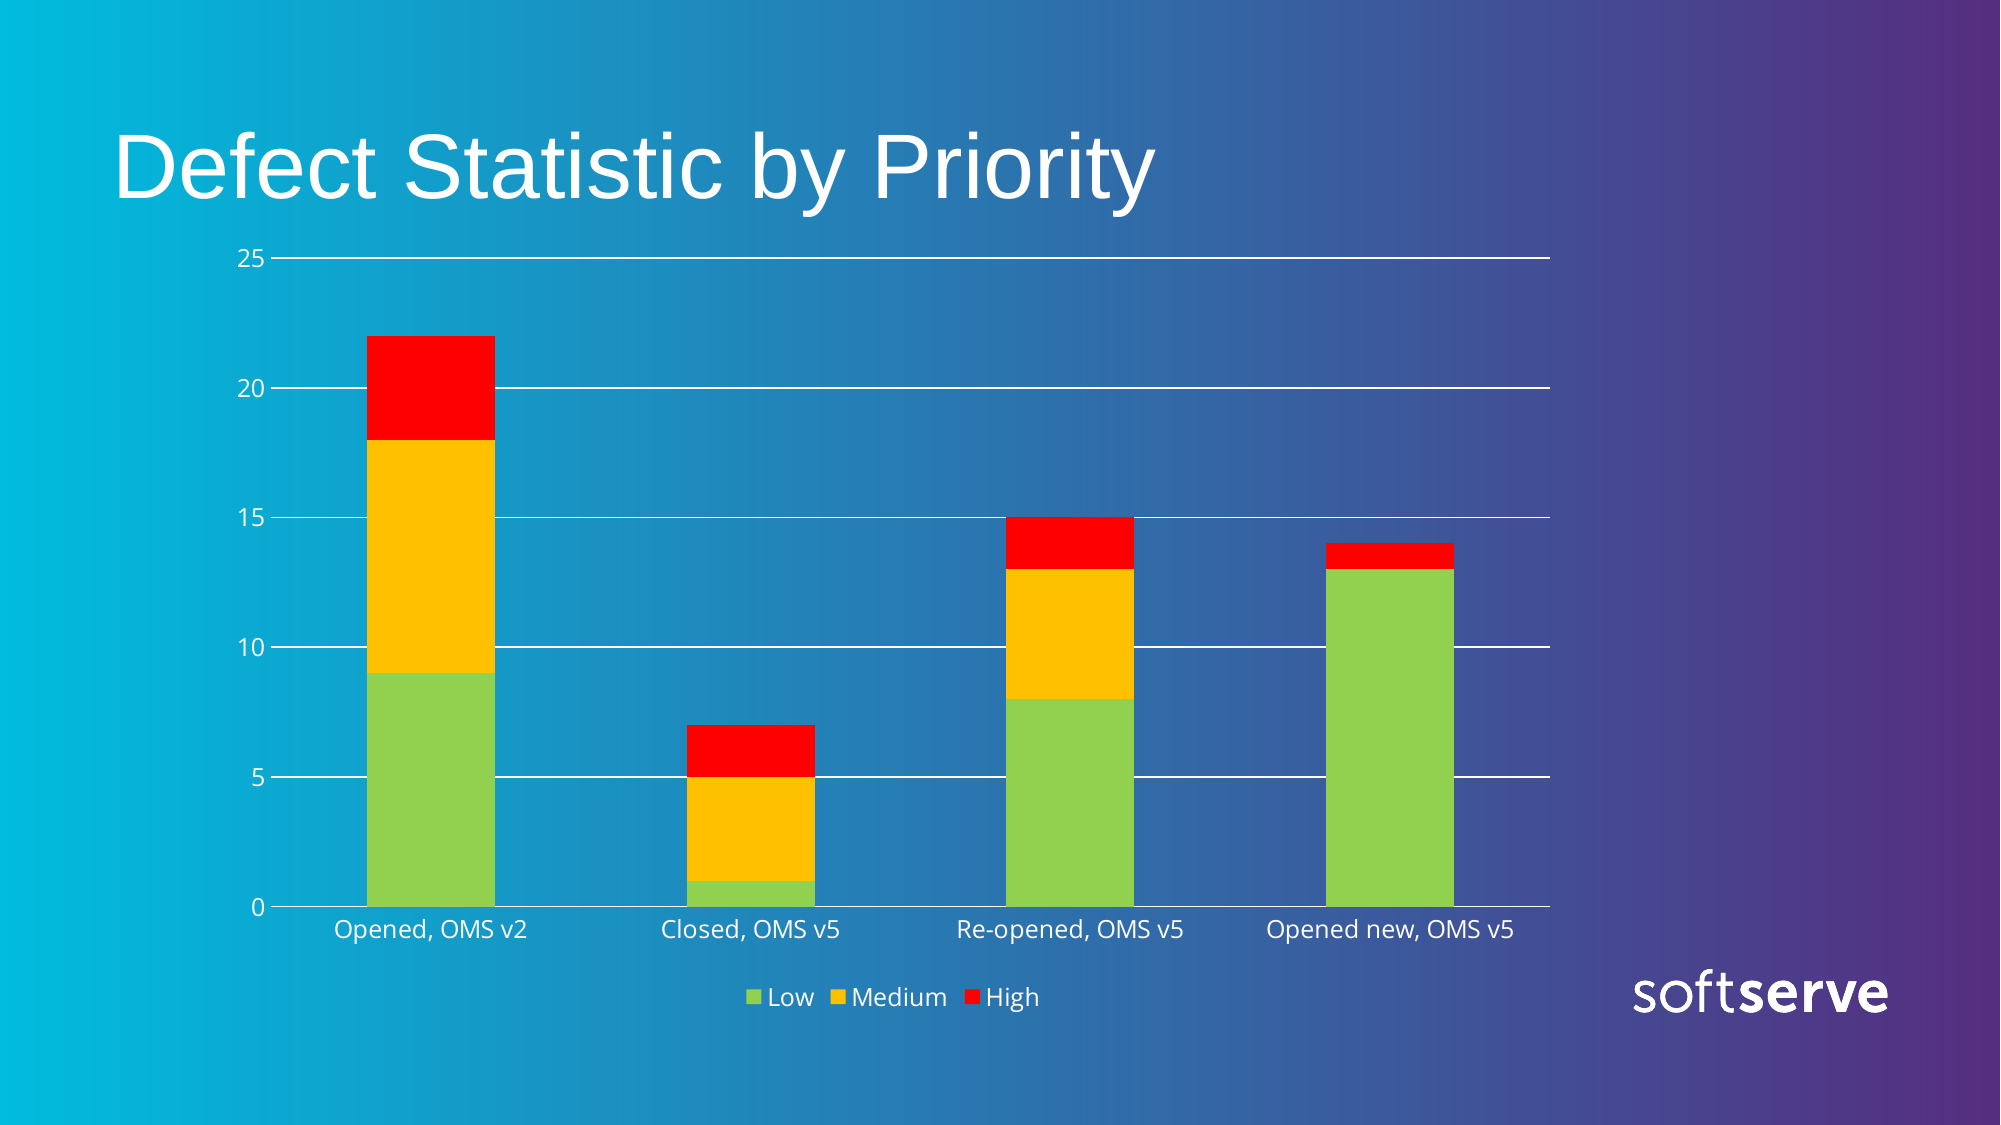

# Defect Statistic by Priority

### Chart

| Category | Low | Medium | High |
|---|---|---|---|
| Opened, OMS v2 | 9.0 | 9.0 | 4.0 |
| Closed, OMS v5 | 1.0 | 4.0 | 2.0 |
| Re-opened, OMS v5 | 8.0 | 5.0 | 2.0 |
| Opened new, OMS v5 | 13.0 | 0.0 | 1.0 |